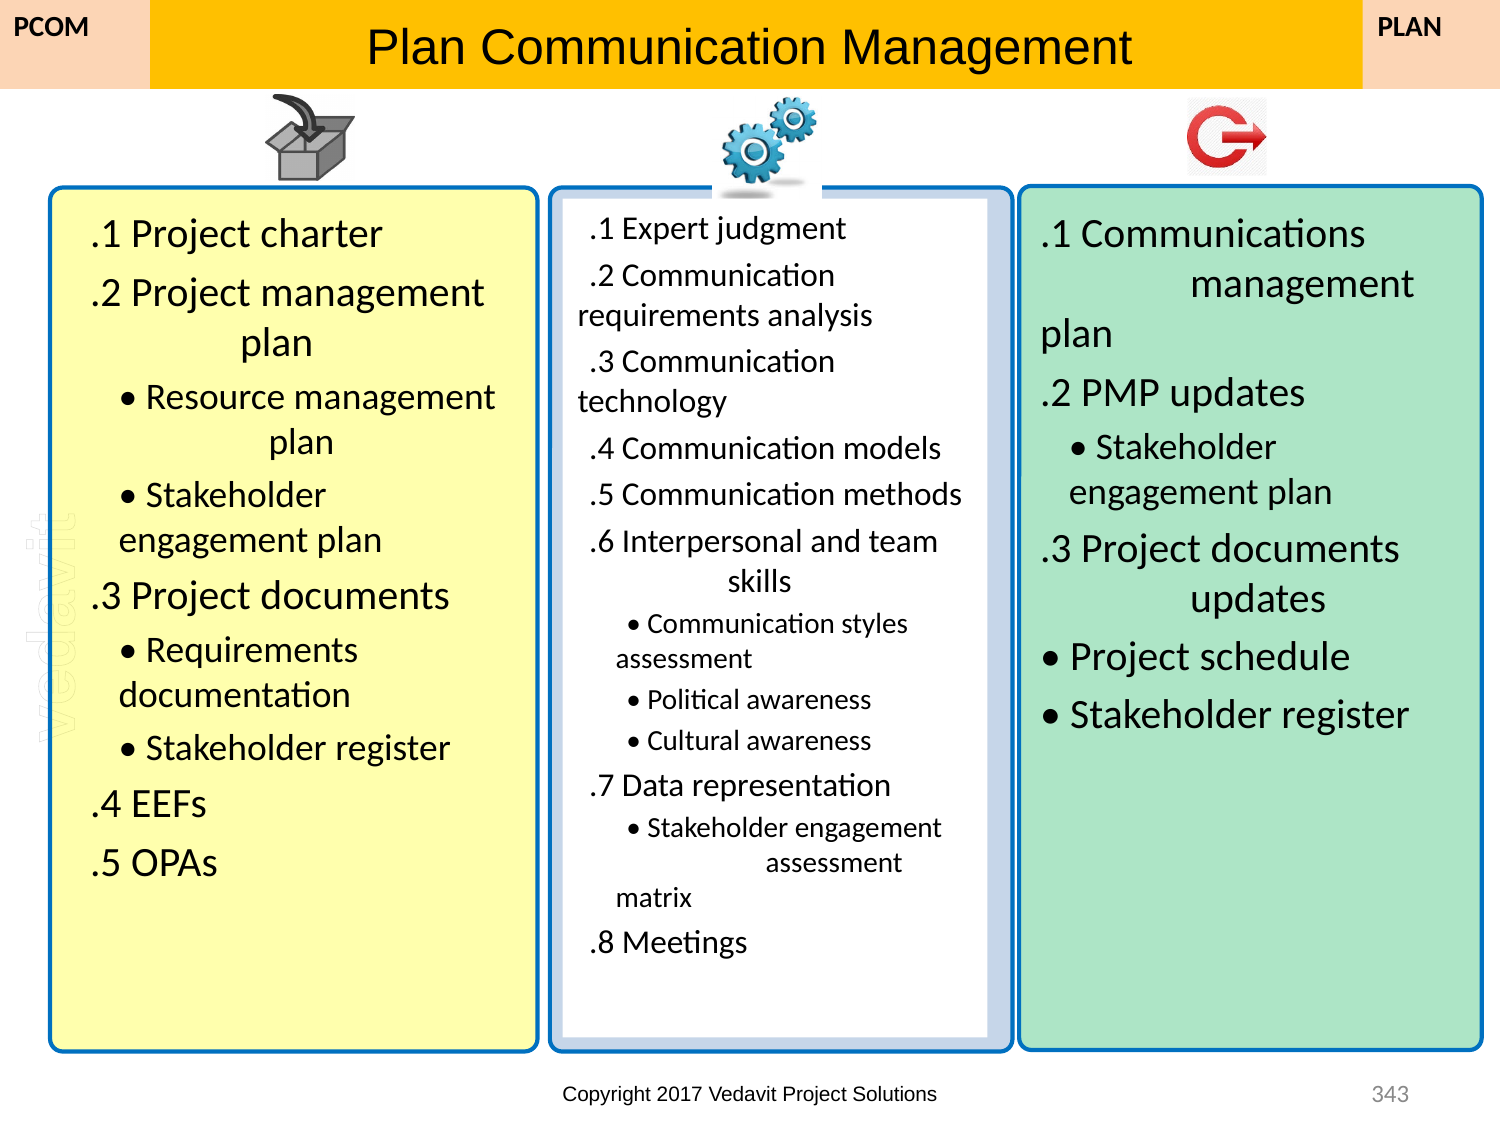

# Plan Communication Management
PLAN
PCOM
.1 Project charter
.2 Project management 	plan
• Resource management 	plan
• Stakeholder 	engagement plan
.3 Project documents
• Requirements 	documentation
• Stakeholder register
.4 EEFs
.5 OPAs
.1 Expert judgment
.2 Communication 	requirements analysis
.3 Communication 	technology
.4 Communication models
.5 Communication methods
.6 Interpersonal and team 	skills
• Communication styles 	assessment
• Political awareness
• Cultural awareness
.7 Data representation
• Stakeholder engagement 	assessment matrix
.8 Meetings
.1 Communications 	management plan
.2 PMP updates
• Stakeholder 	engagement plan
.3 Project documents 	updates
• Project schedule
• Stakeholder register
343